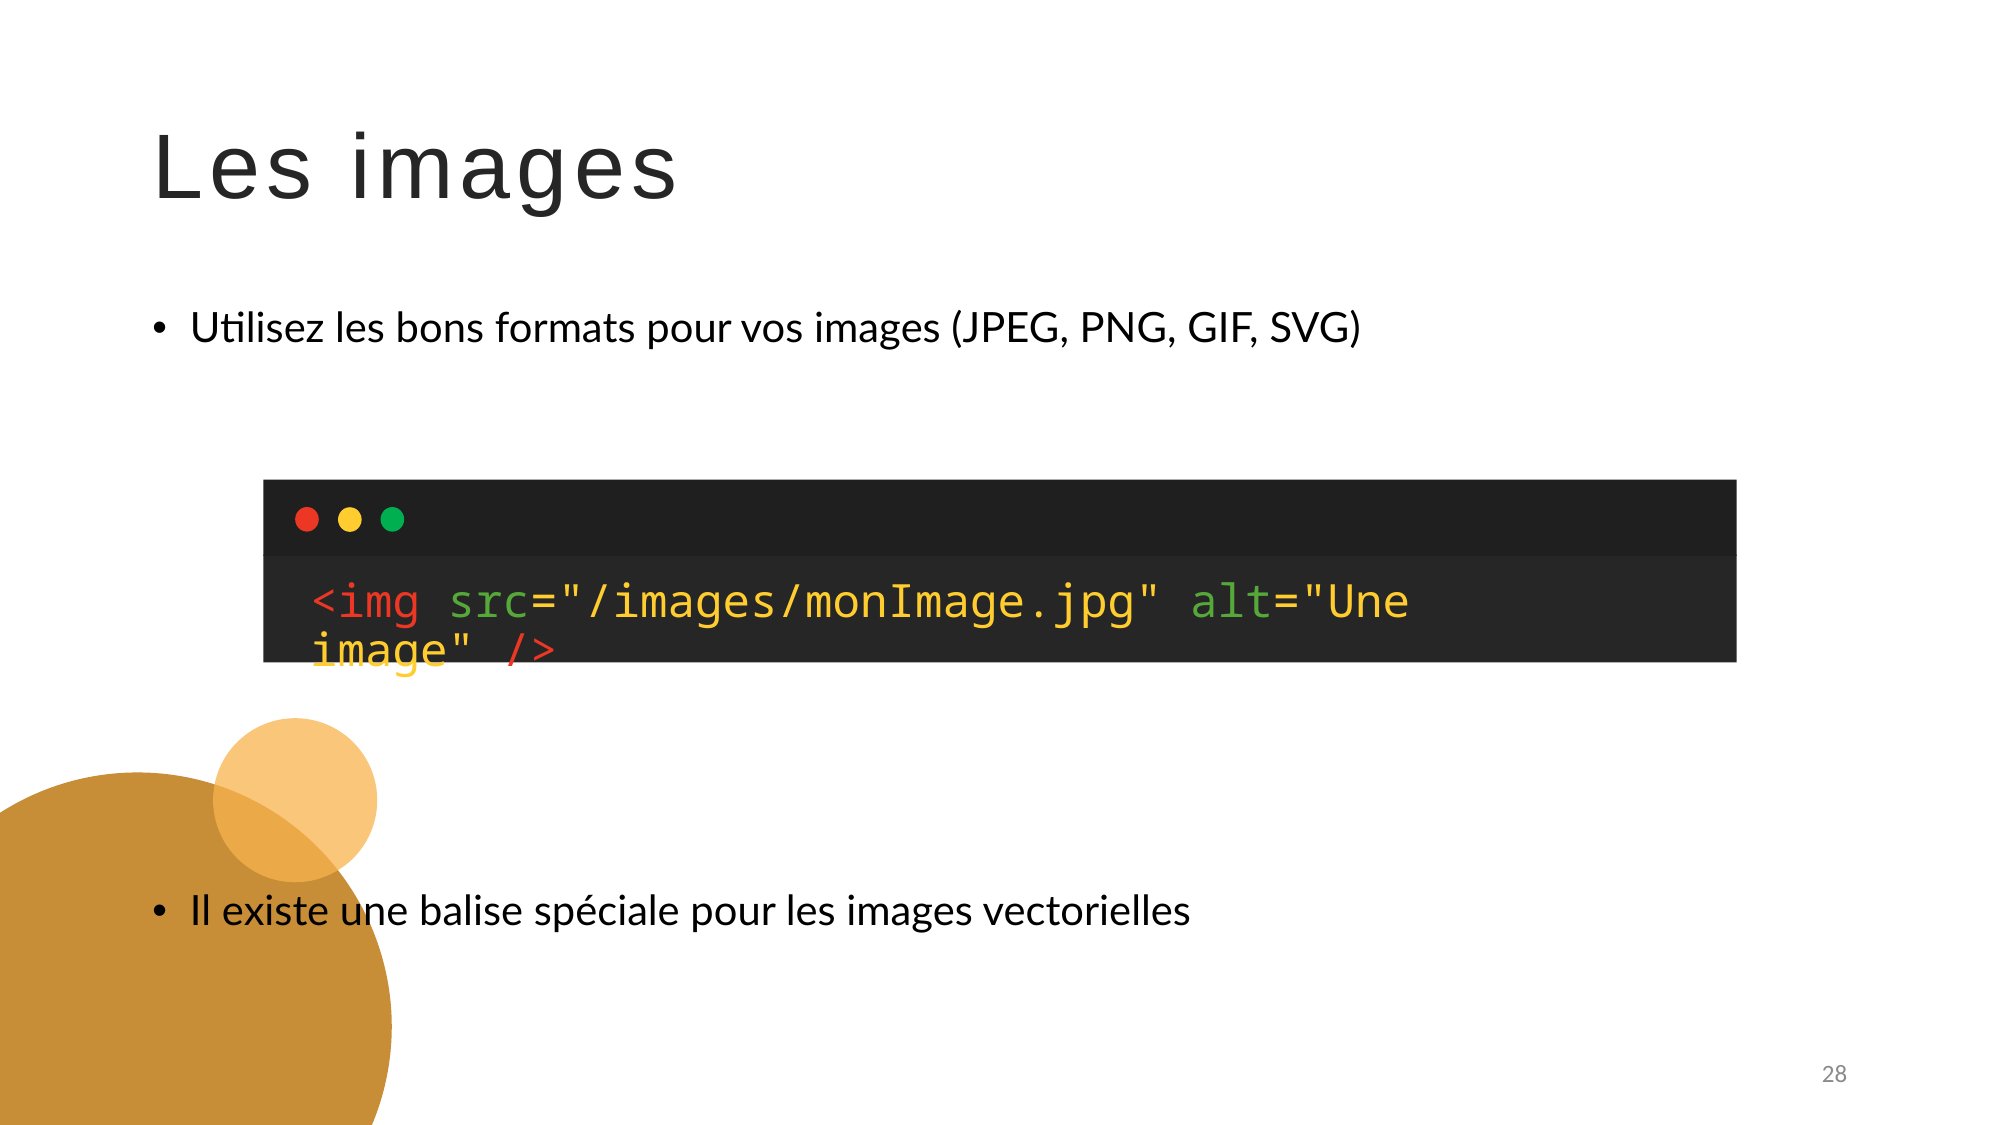

# Les images
Utilisez les bons formats pour vos images (JPEG, PNG, GIF, SVG)

<img src="/images/monImage.jpg" alt="Une image" />

Il existe une balise spéciale pour les images vectorielles
28